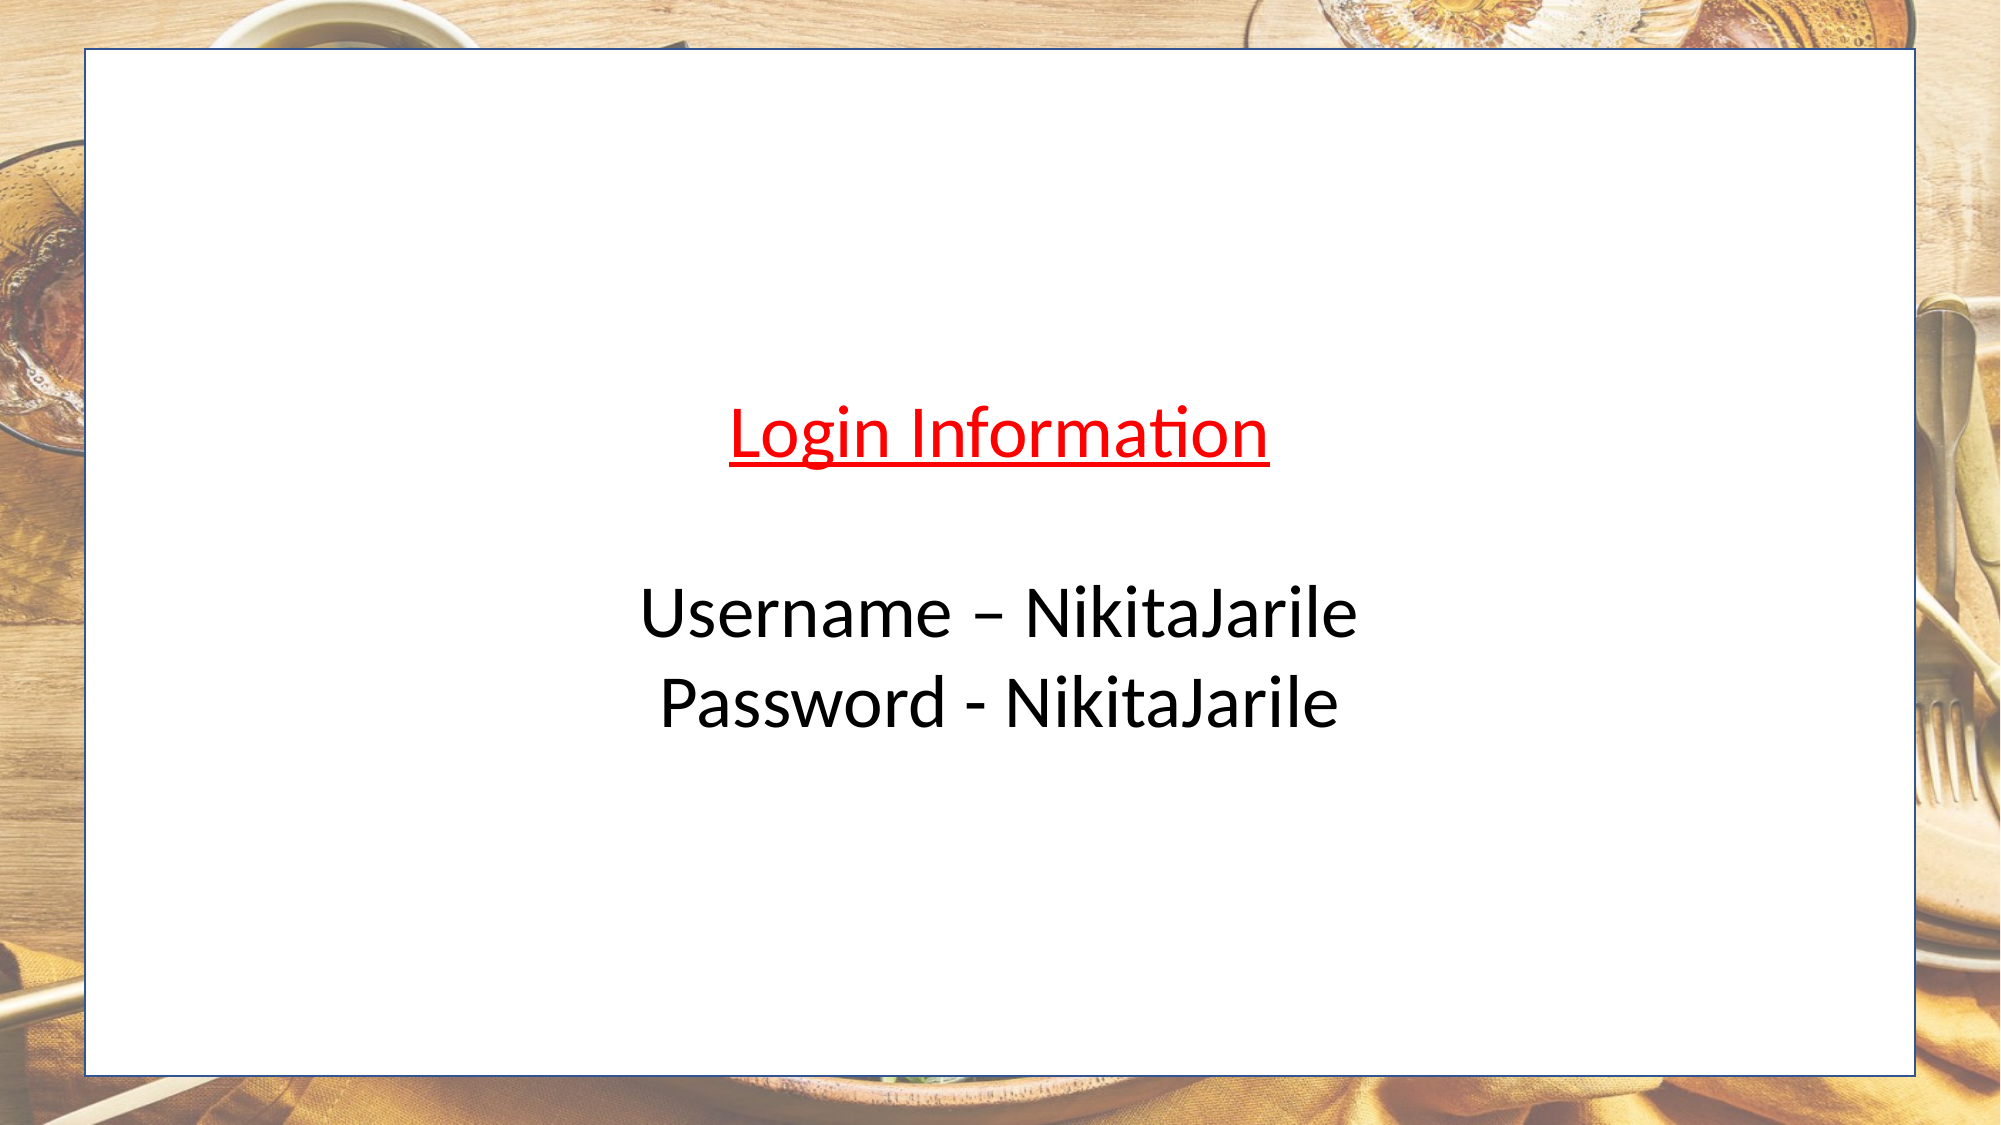

Login Information

Username – NikitaJarile
Password - NikitaJarile